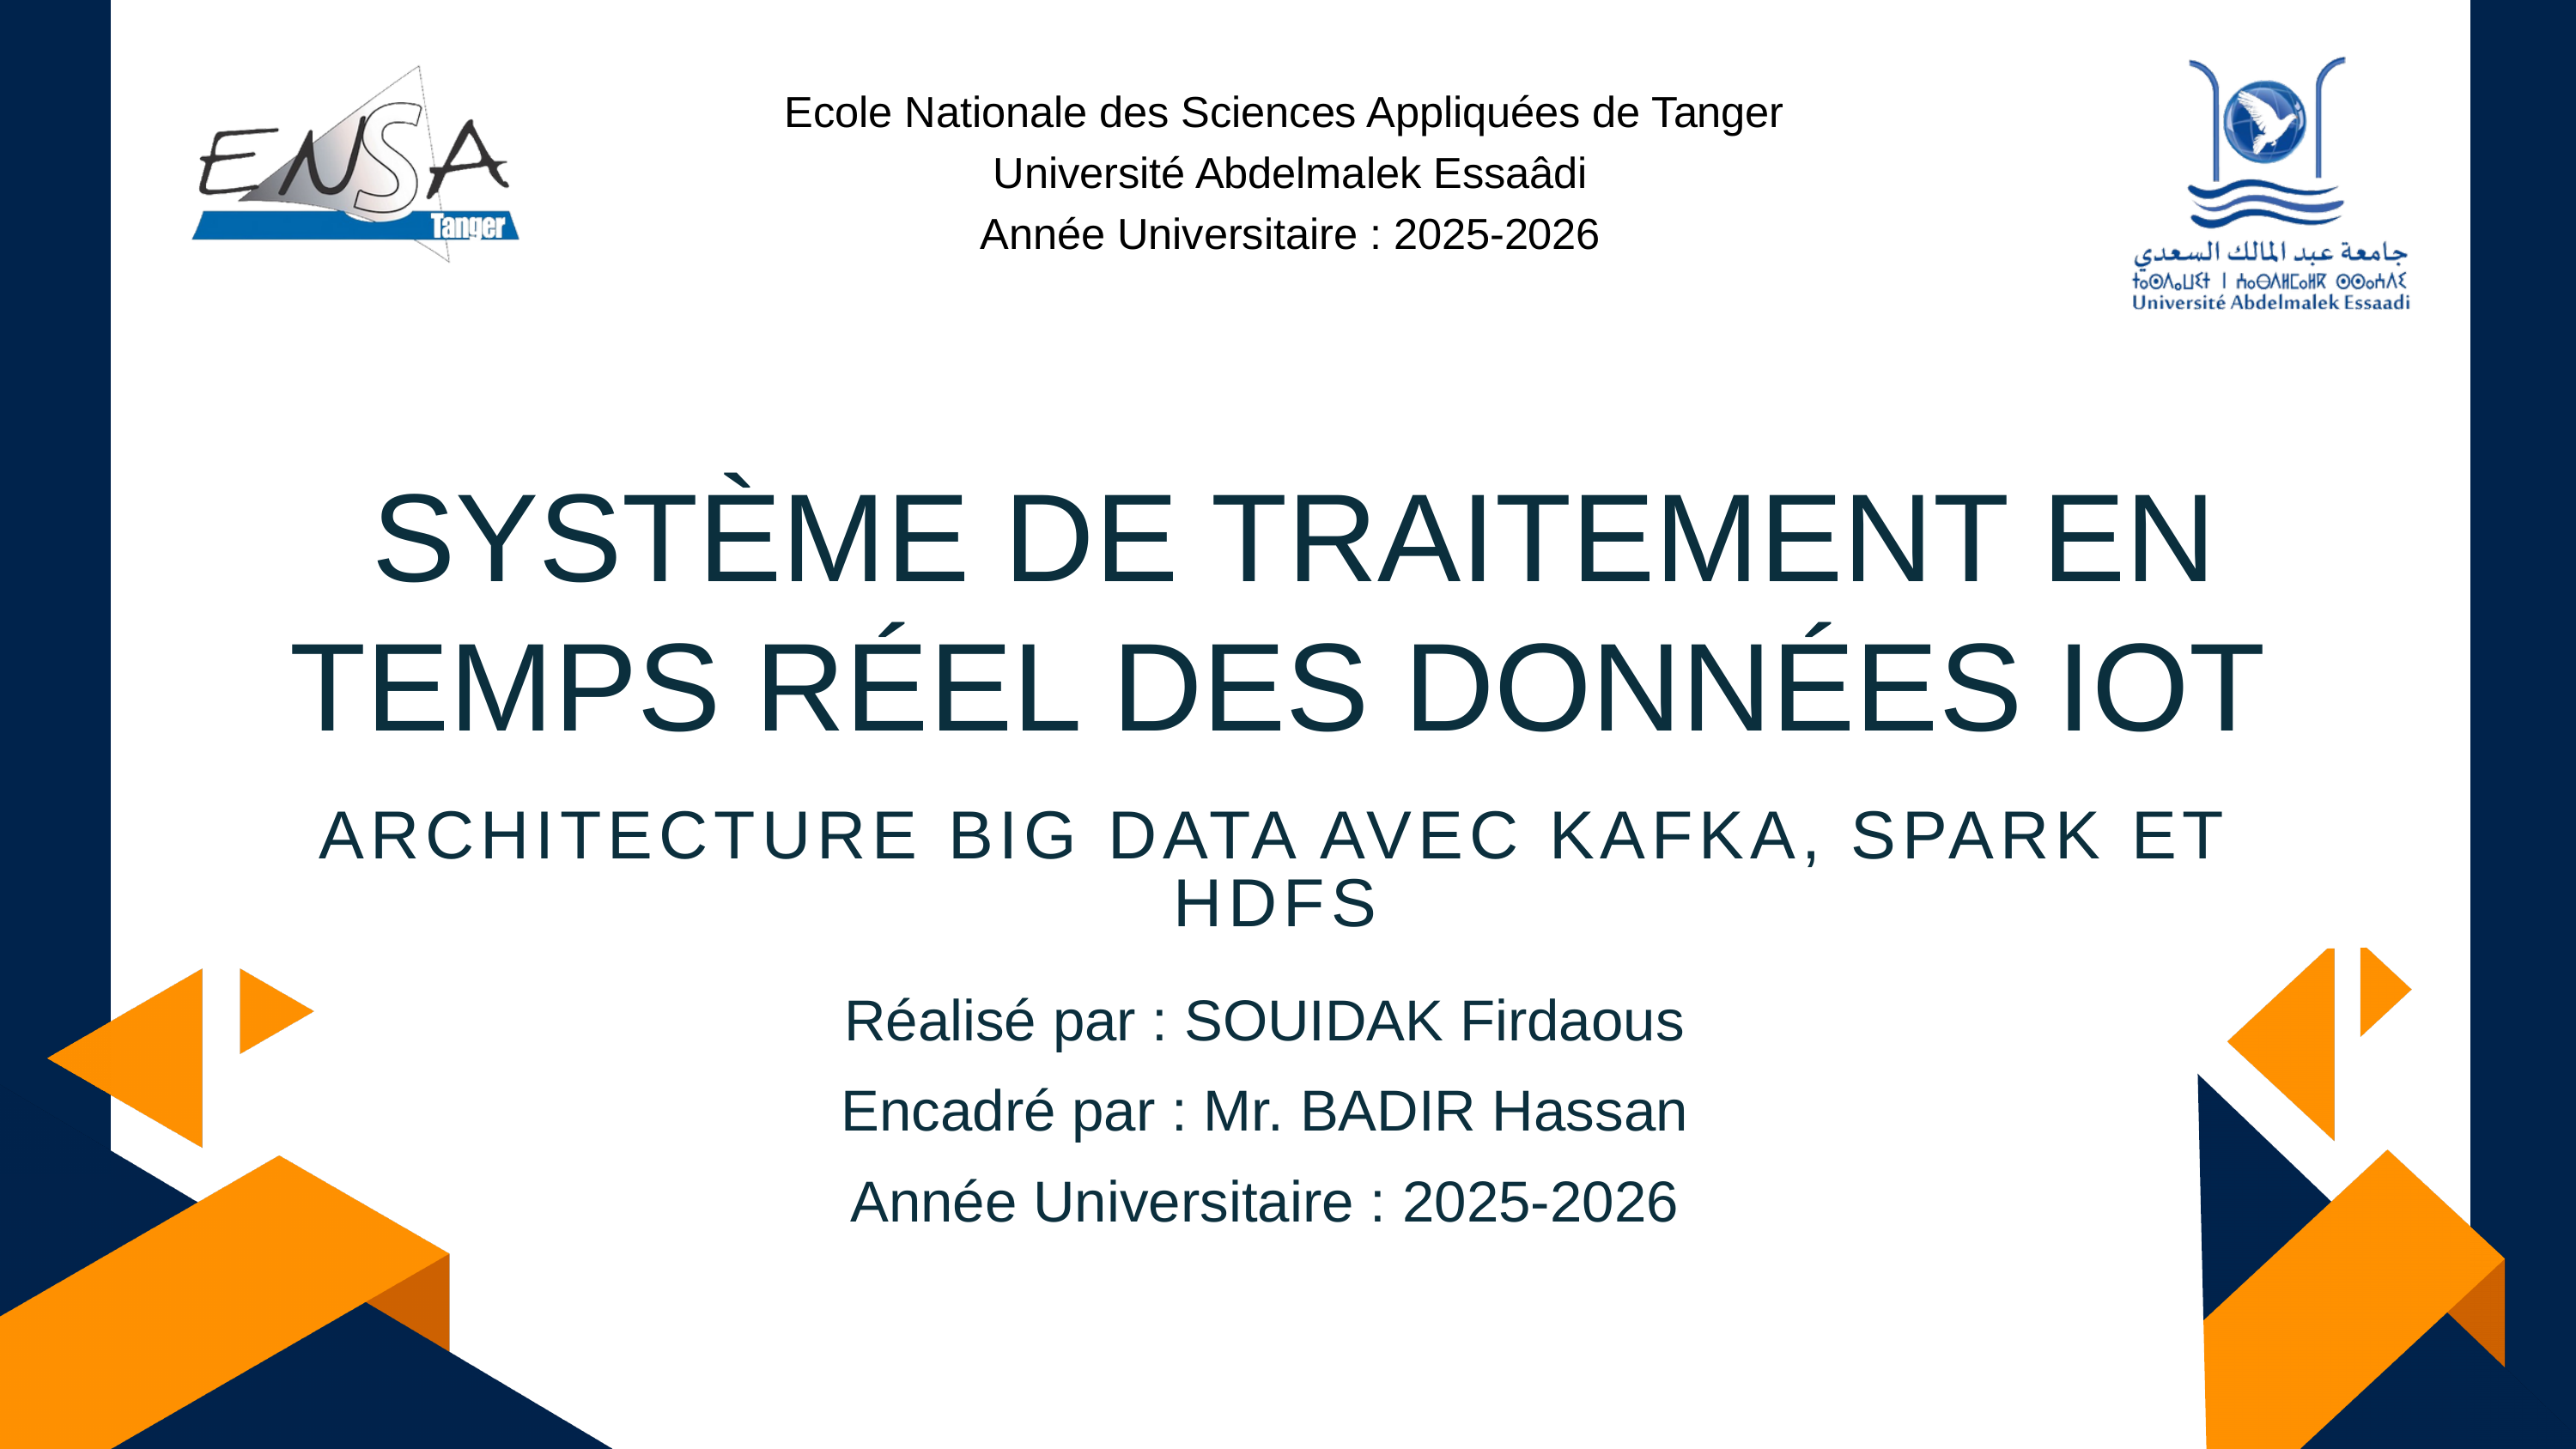

Ecole Nationale des Sciences Appliquées de Tanger
Université Abdelmalek Essaâdi
Année Universitaire : 2025-2026
JANVIER 2026
SYSTÈME DE TRAITEMENT EN TEMPS RÉEL DES DONNÉES IOT
ARCHITECTURE BIG DATA AVEC KAFKA, SPARK ET HDFS
Réalisé par : SOUIDAK Firdaous
Encadré par : Mr. BADIR Hassan
Année Universitaire : 2025-2026